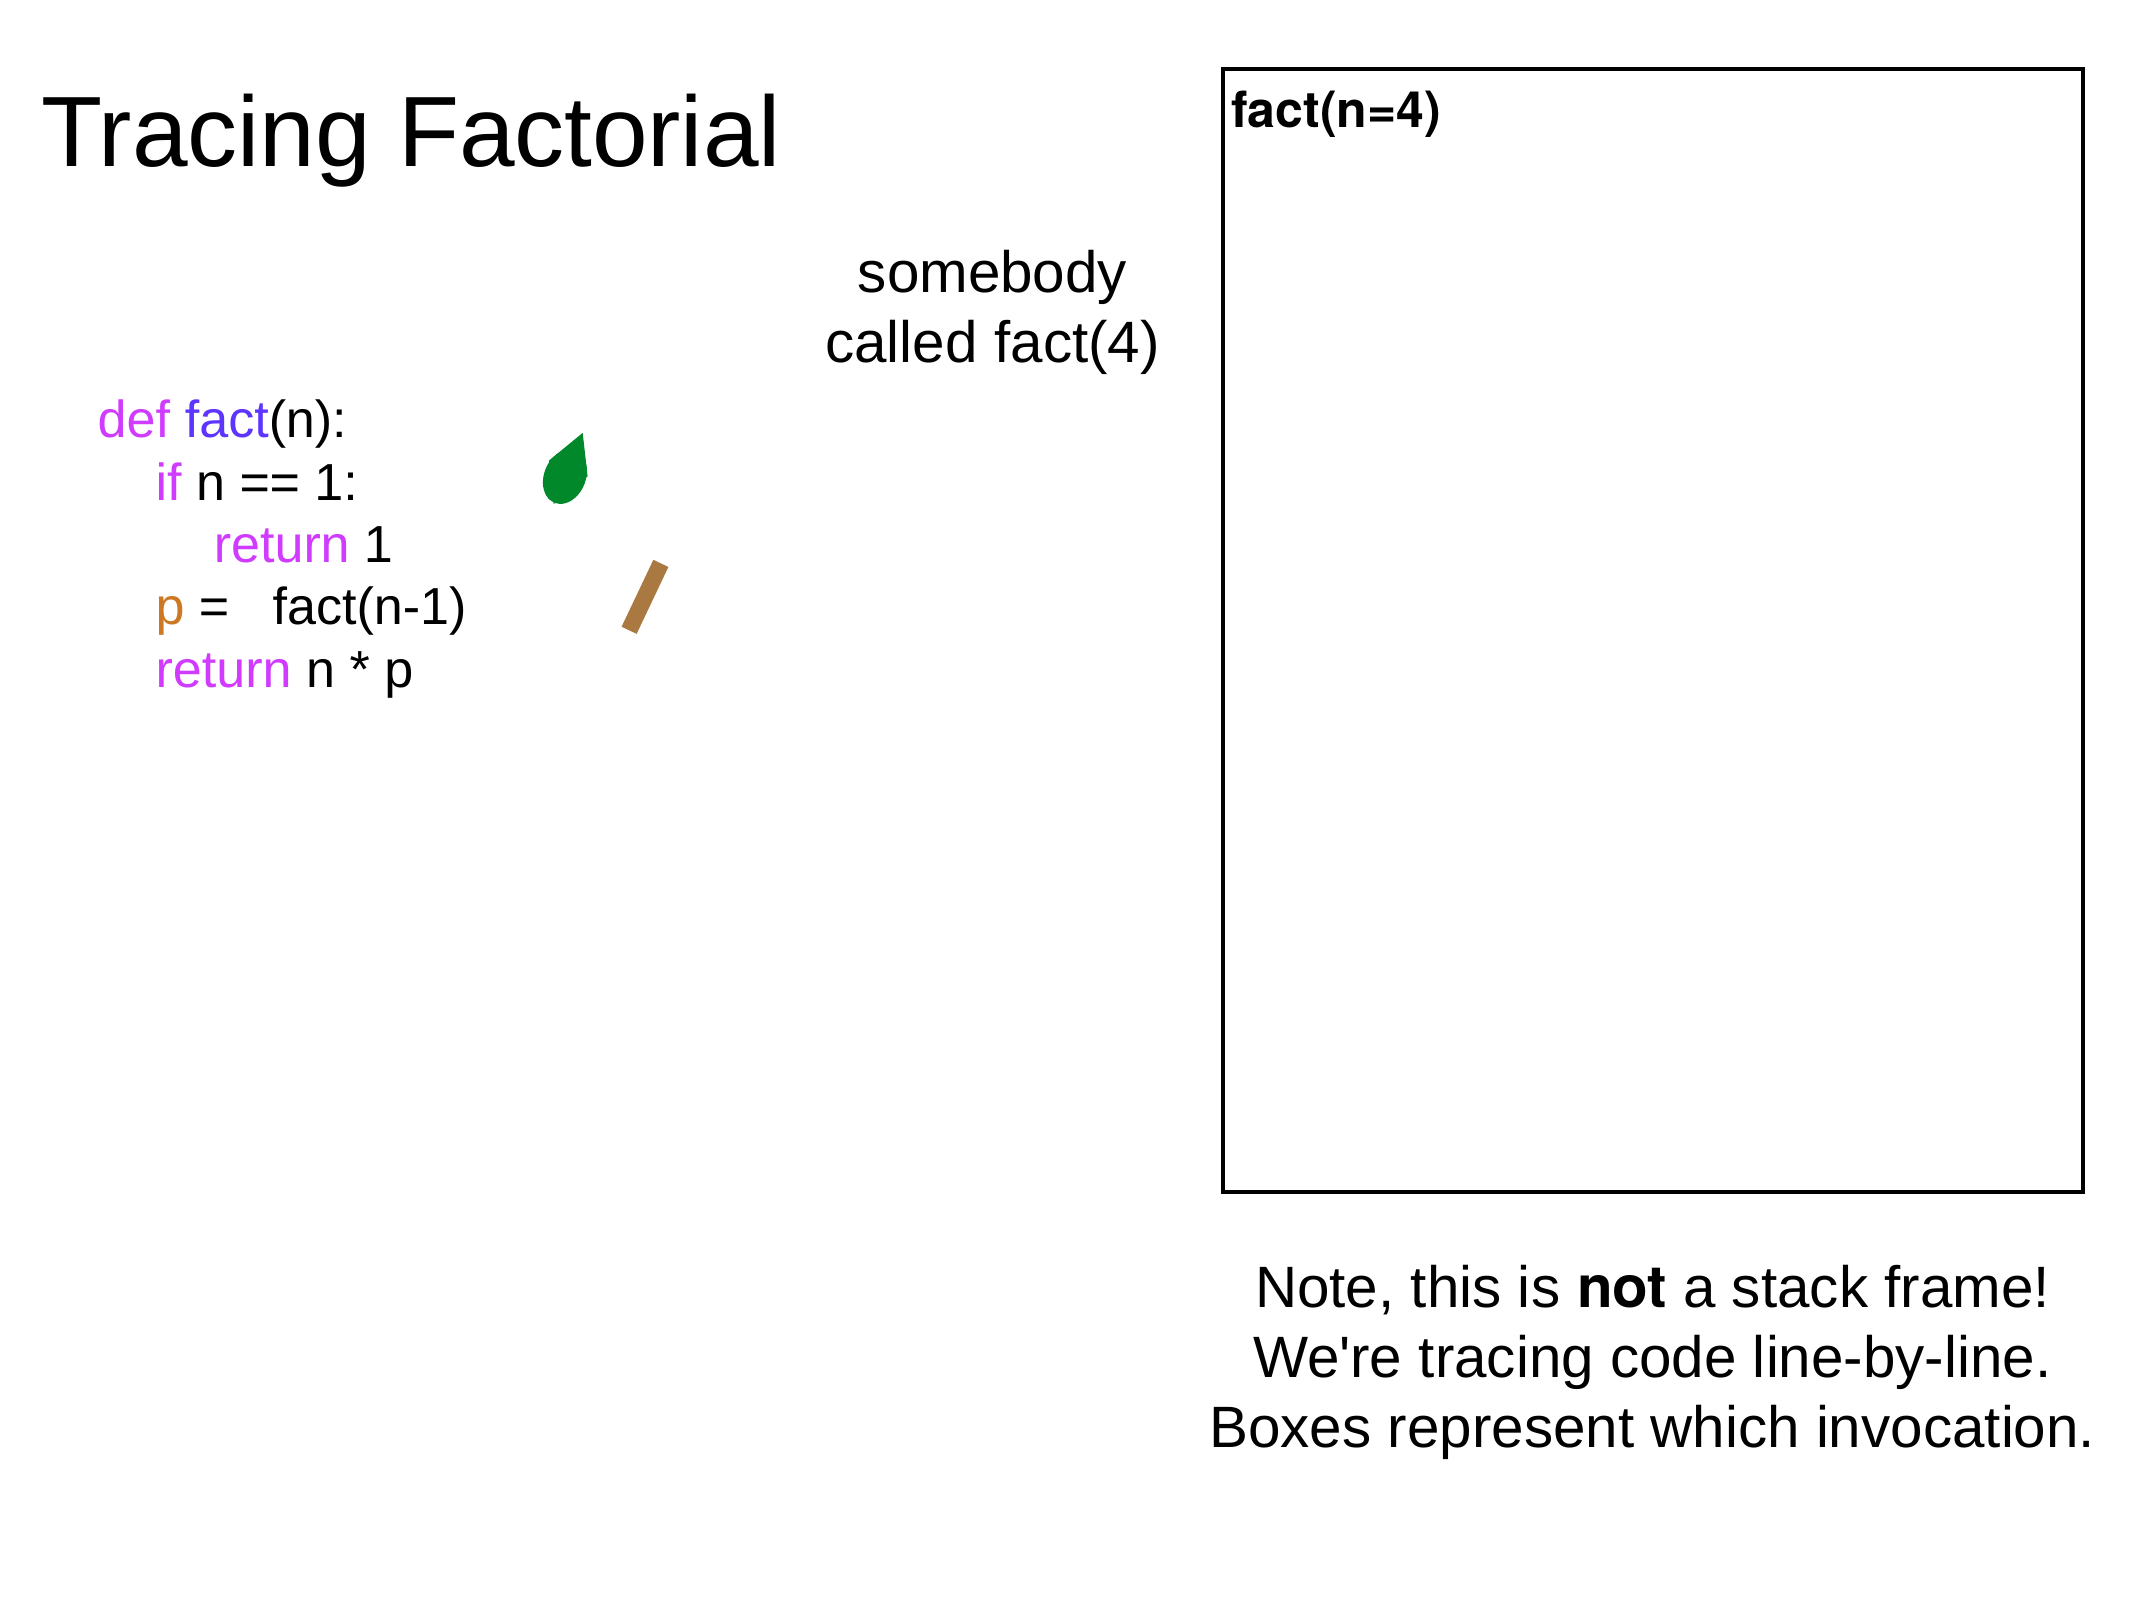

# Tracing Factorial
fact(n=4)

somebody
called fact(4)
def fact(n):
    if n == 1:
        return 1
    p =	fact(n-1)
    return n * p

Note, this is not a stack frame!
We're tracing code line-by-line.
Boxes represent which invocation.